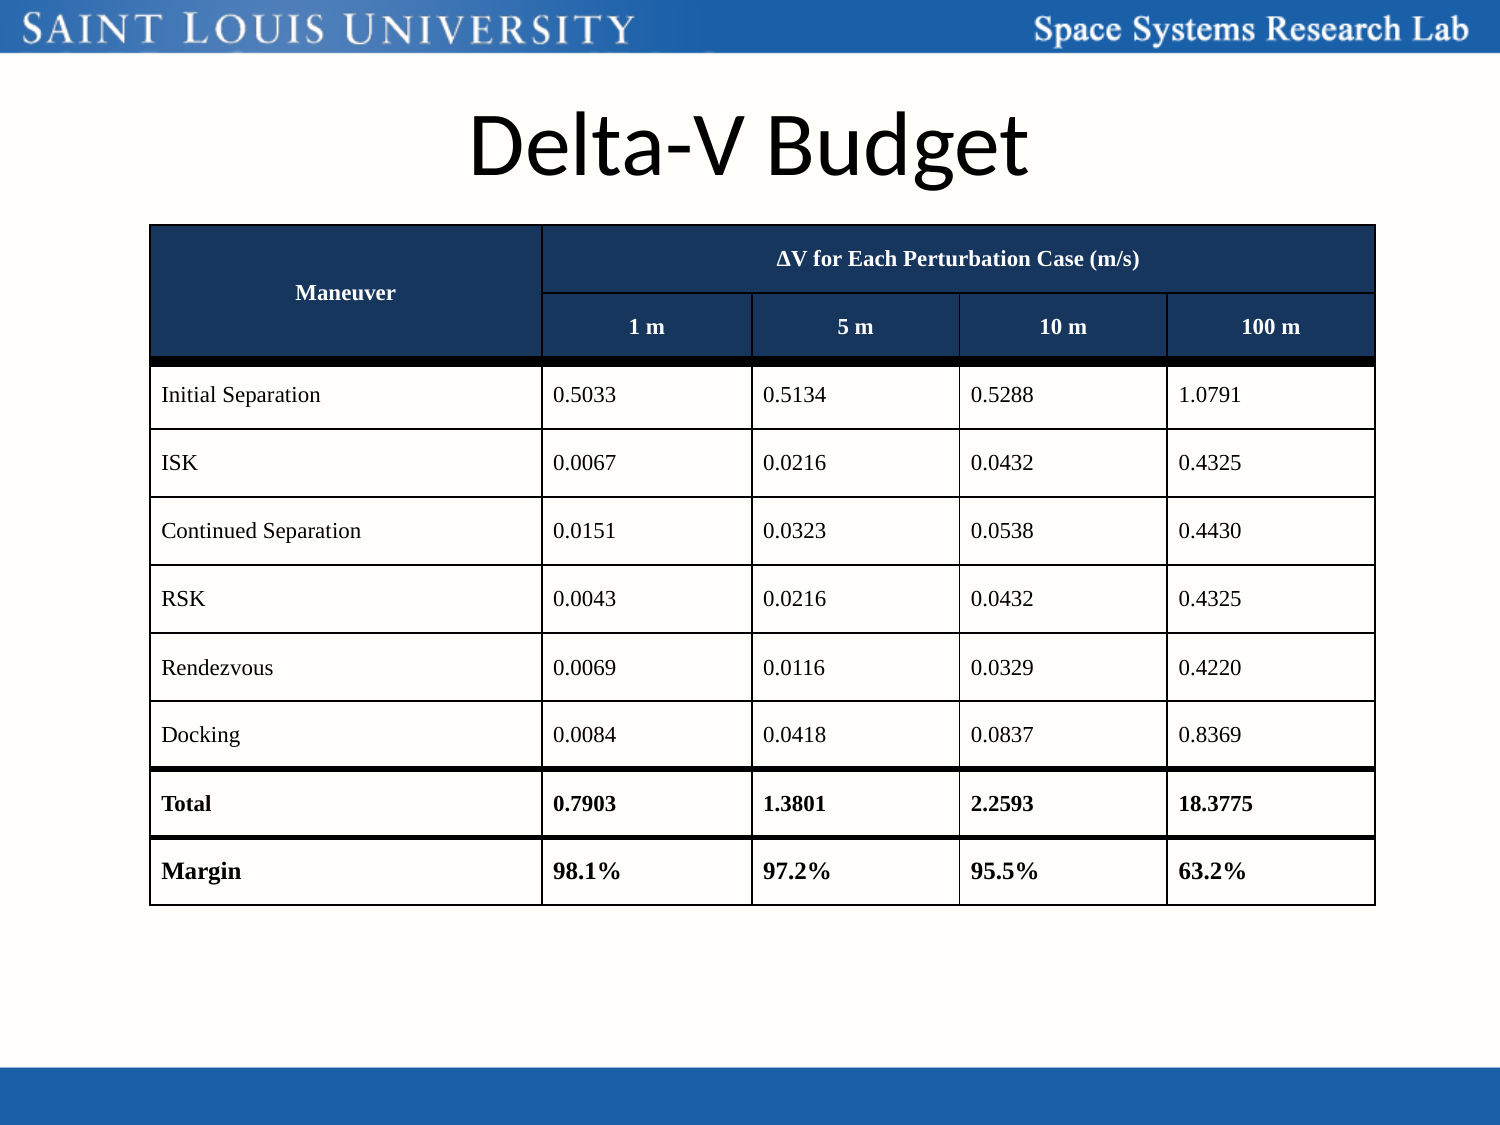

# Delta-V Budget
| Maneuver | ΔV for Each Perturbation Case (m/s) |  |  |  |
| --- | --- | --- | --- | --- |
|  | 1 m | 5 m | 10 m | 100 m |
| Initial Separation | 0.5033 | 0.5134 | 0.5288 | 1.0791 |
| ISK | 0.0067 | 0.0216 | 0.0432 | 0.4325 |
| Continued Separation | 0.0151 | 0.0323 | 0.0538 | 0.4430 |
| RSK | 0.0043 | 0.0216 | 0.0432 | 0.4325 |
| Rendezvous | 0.0069 | 0.0116 | 0.0329 | 0.4220 |
| Docking | 0.0084 | 0.0418 | 0.0837 | 0.8369 |
| Total | 0.7903 | 1.3801 | 2.2593 | 18.3775 |
| Margin | 98.1% | 97.2% | 95.5% | 63.2% |